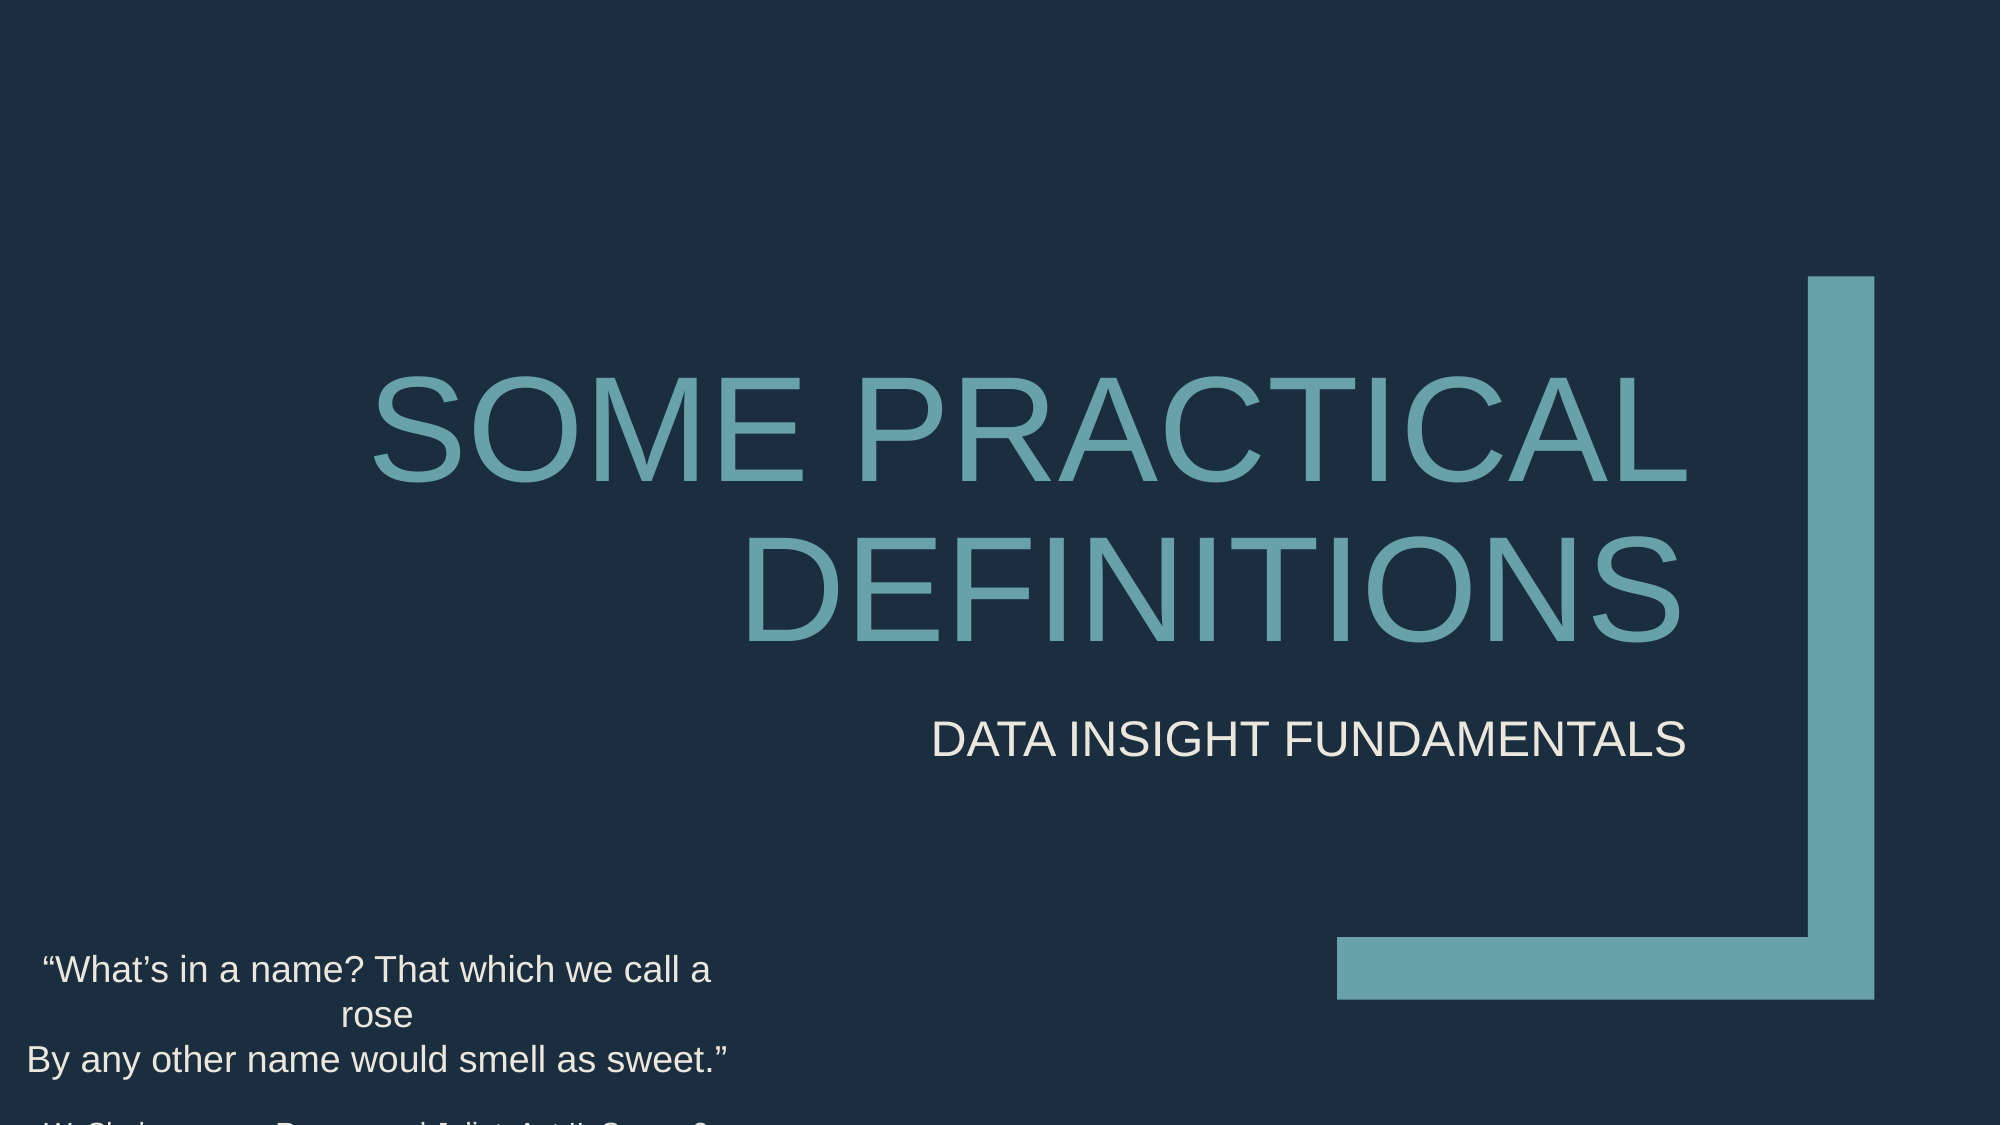

# SOME PRACTICAL DEFINITIONS
DATA INSIGHT FUNDAMENTALS
“What’s in a name? That which we call a rose
By any other name would smell as sweet.”

W. Shakespeare, Romeo and Juliet, Act II, Scene 2